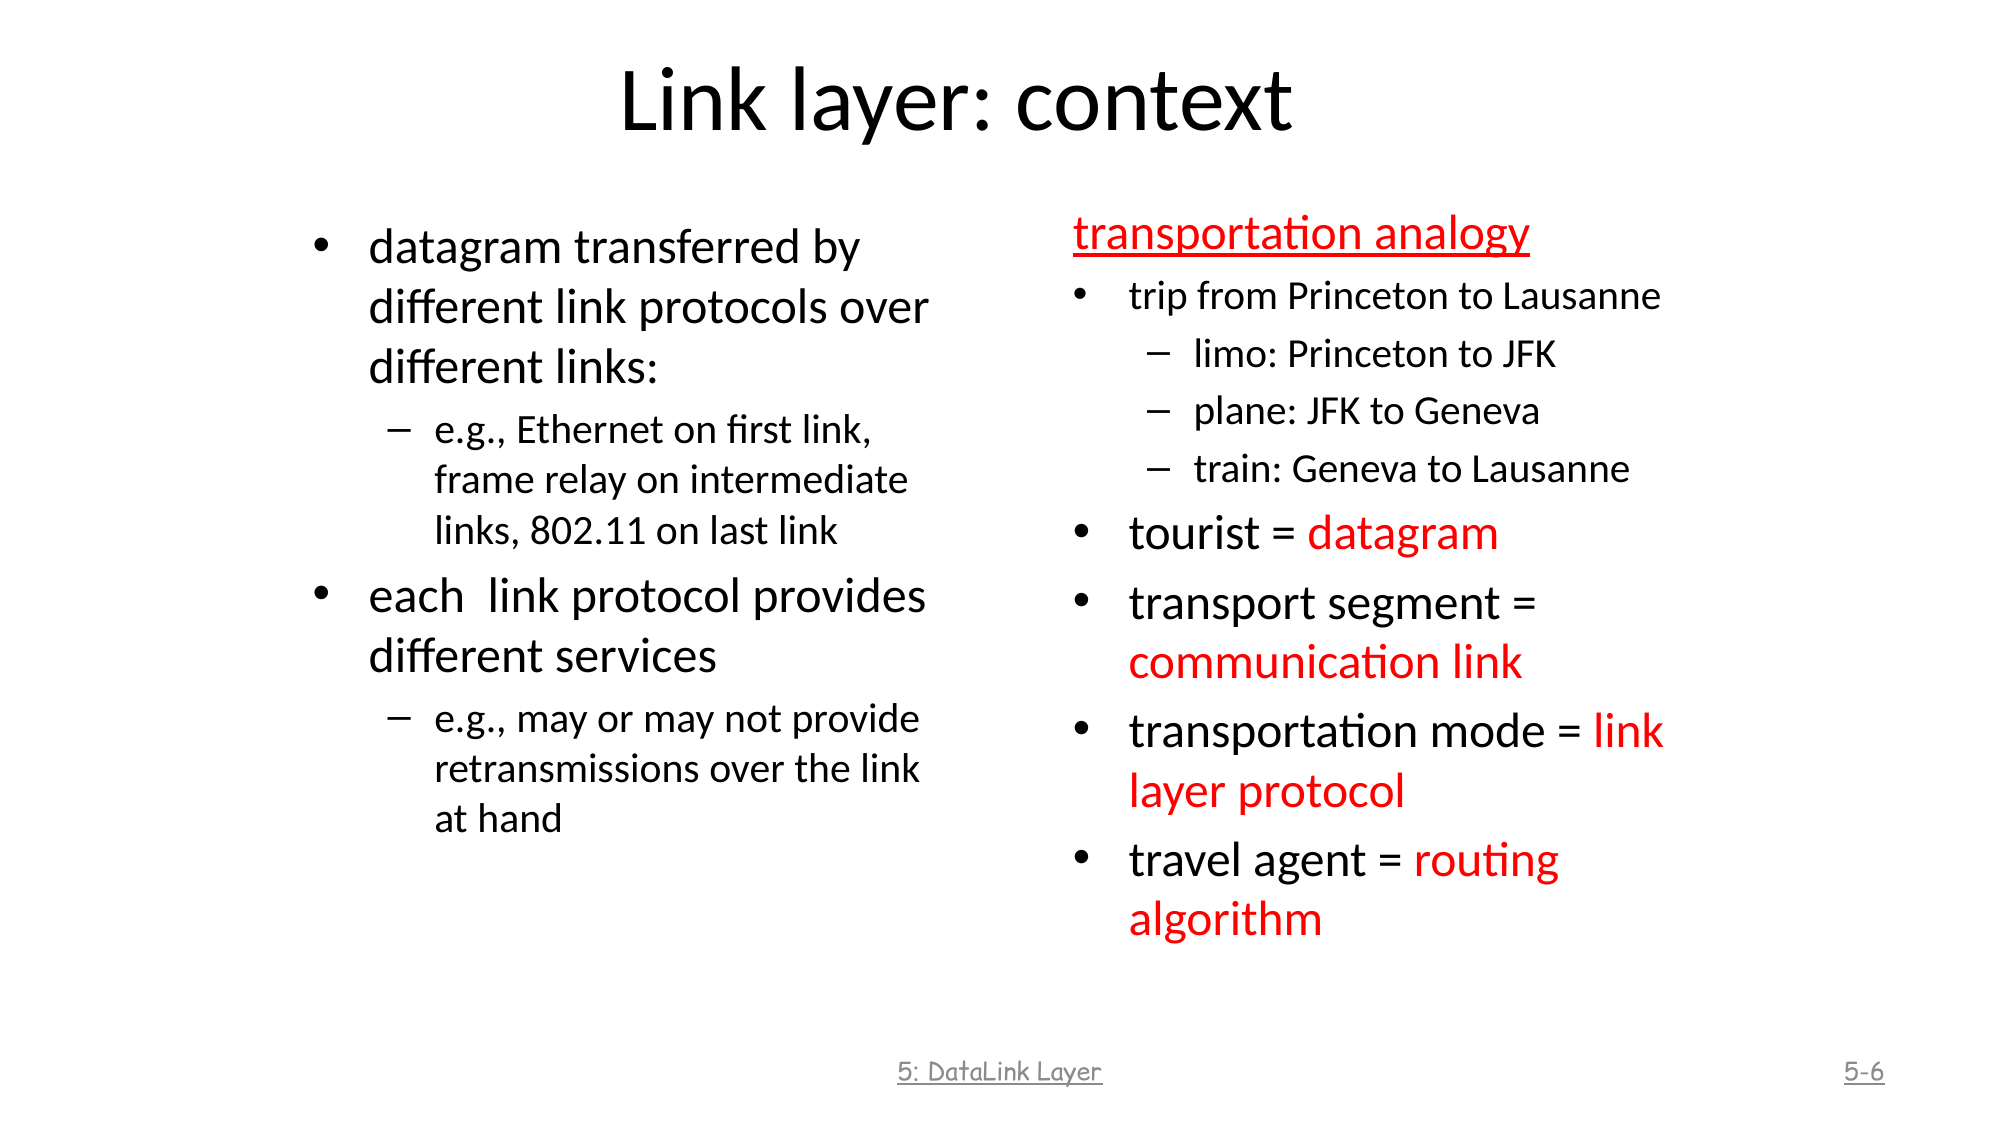

# Link layer: context
transportation analogy
trip from Princeton to Lausanne
limo: Princeton to JFK
plane: JFK to Geneva
train: Geneva to Lausanne
tourist = datagram
transport segment = communication link
transportation mode = link layer protocol
travel agent = routing algorithm

datagram transferred by different link protocols over different links:
e.g., Ethernet on first link, frame relay on intermediate links, 802.11 on last link
each  link protocol provides different services
e.g., may or may not provide retransmissions over the link at hand
5: DataLink Layer
5-6